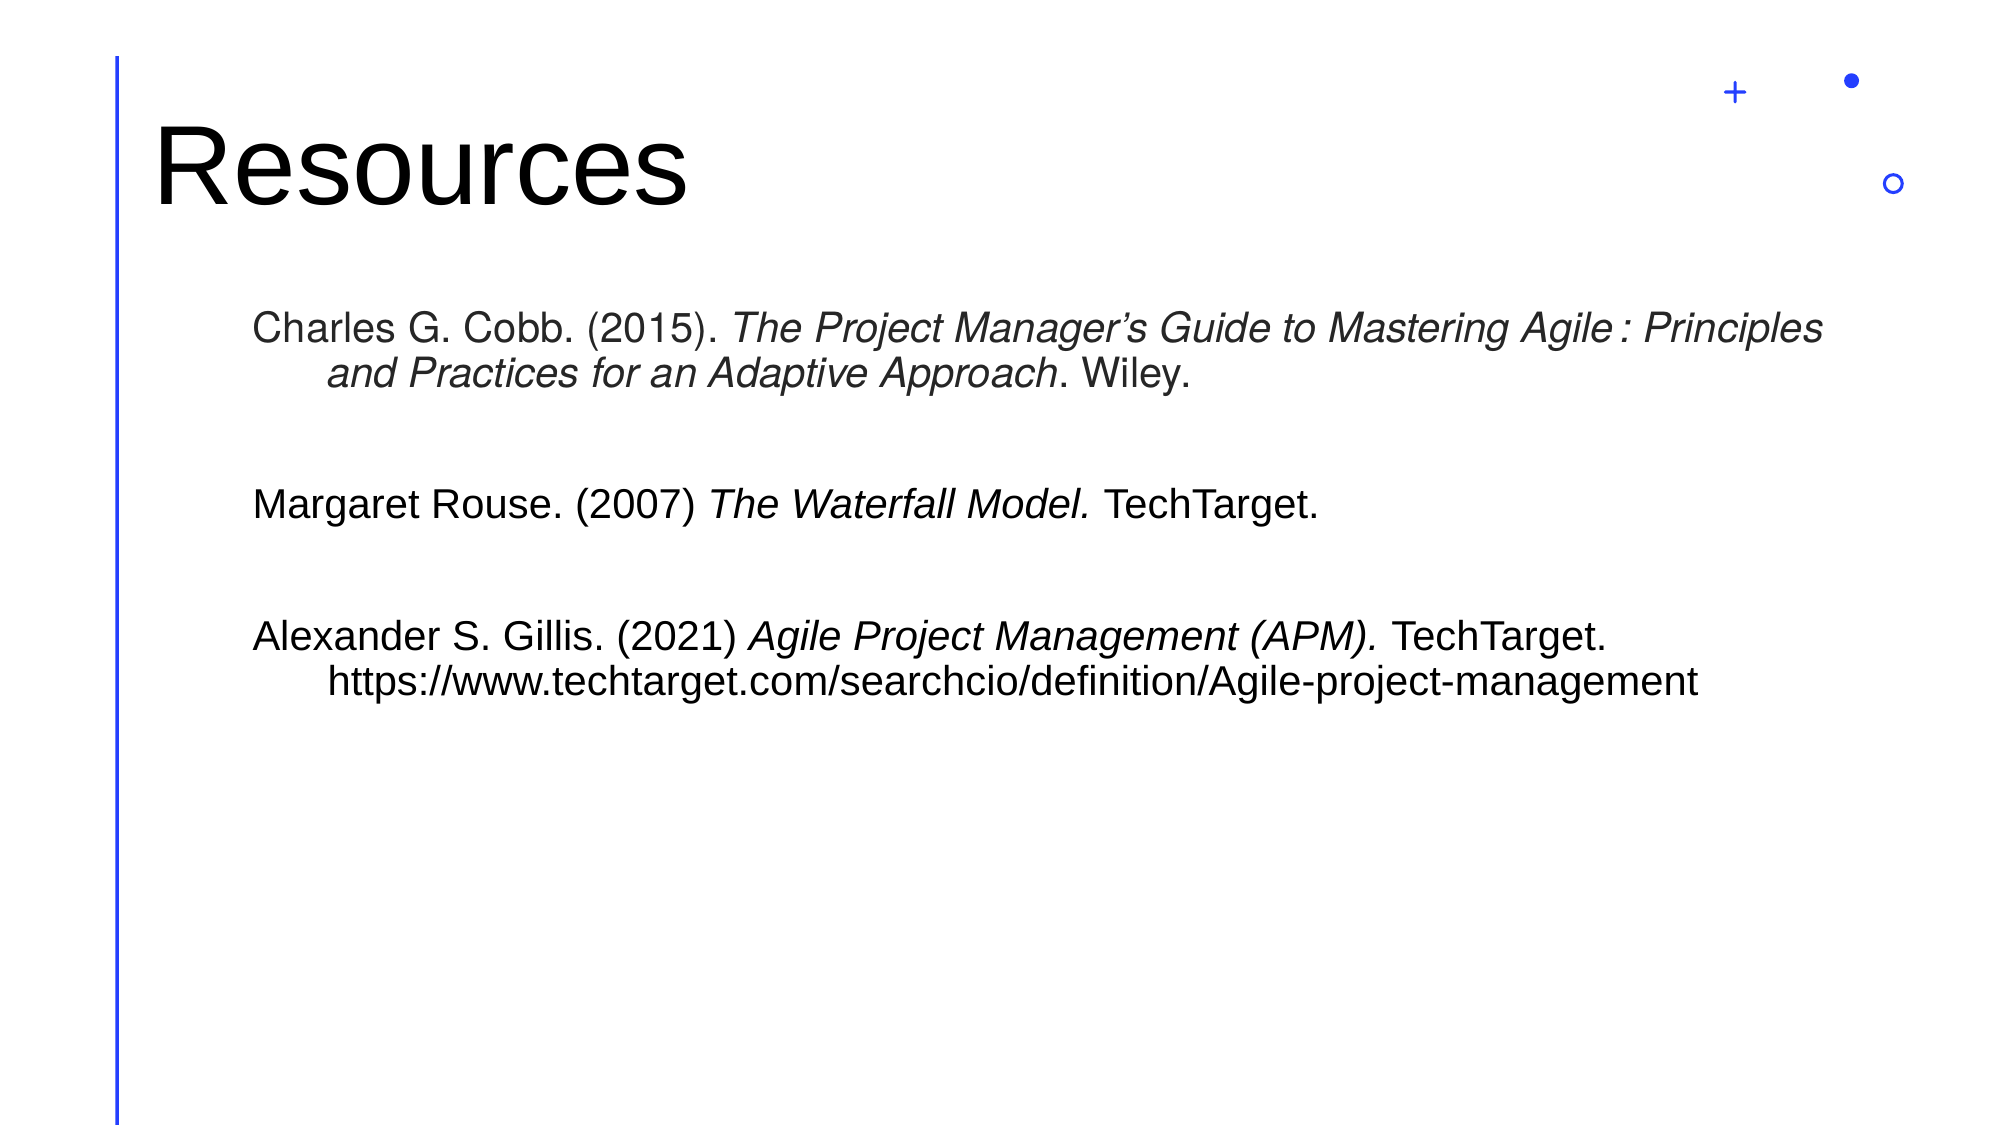

# Resources
Charles G. Cobb. (2015). The Project Manager’s Guide to Mastering Agile : Principles and Practices for an Adaptive Approach. Wiley.

Margaret Rouse. (2007) The Waterfall Model. TechTarget.

Alexander S. Gillis. (2021) Agile Project Management (APM). TechTarget. https://www.techtarget.com/searchcio/definition/Agile-project-management